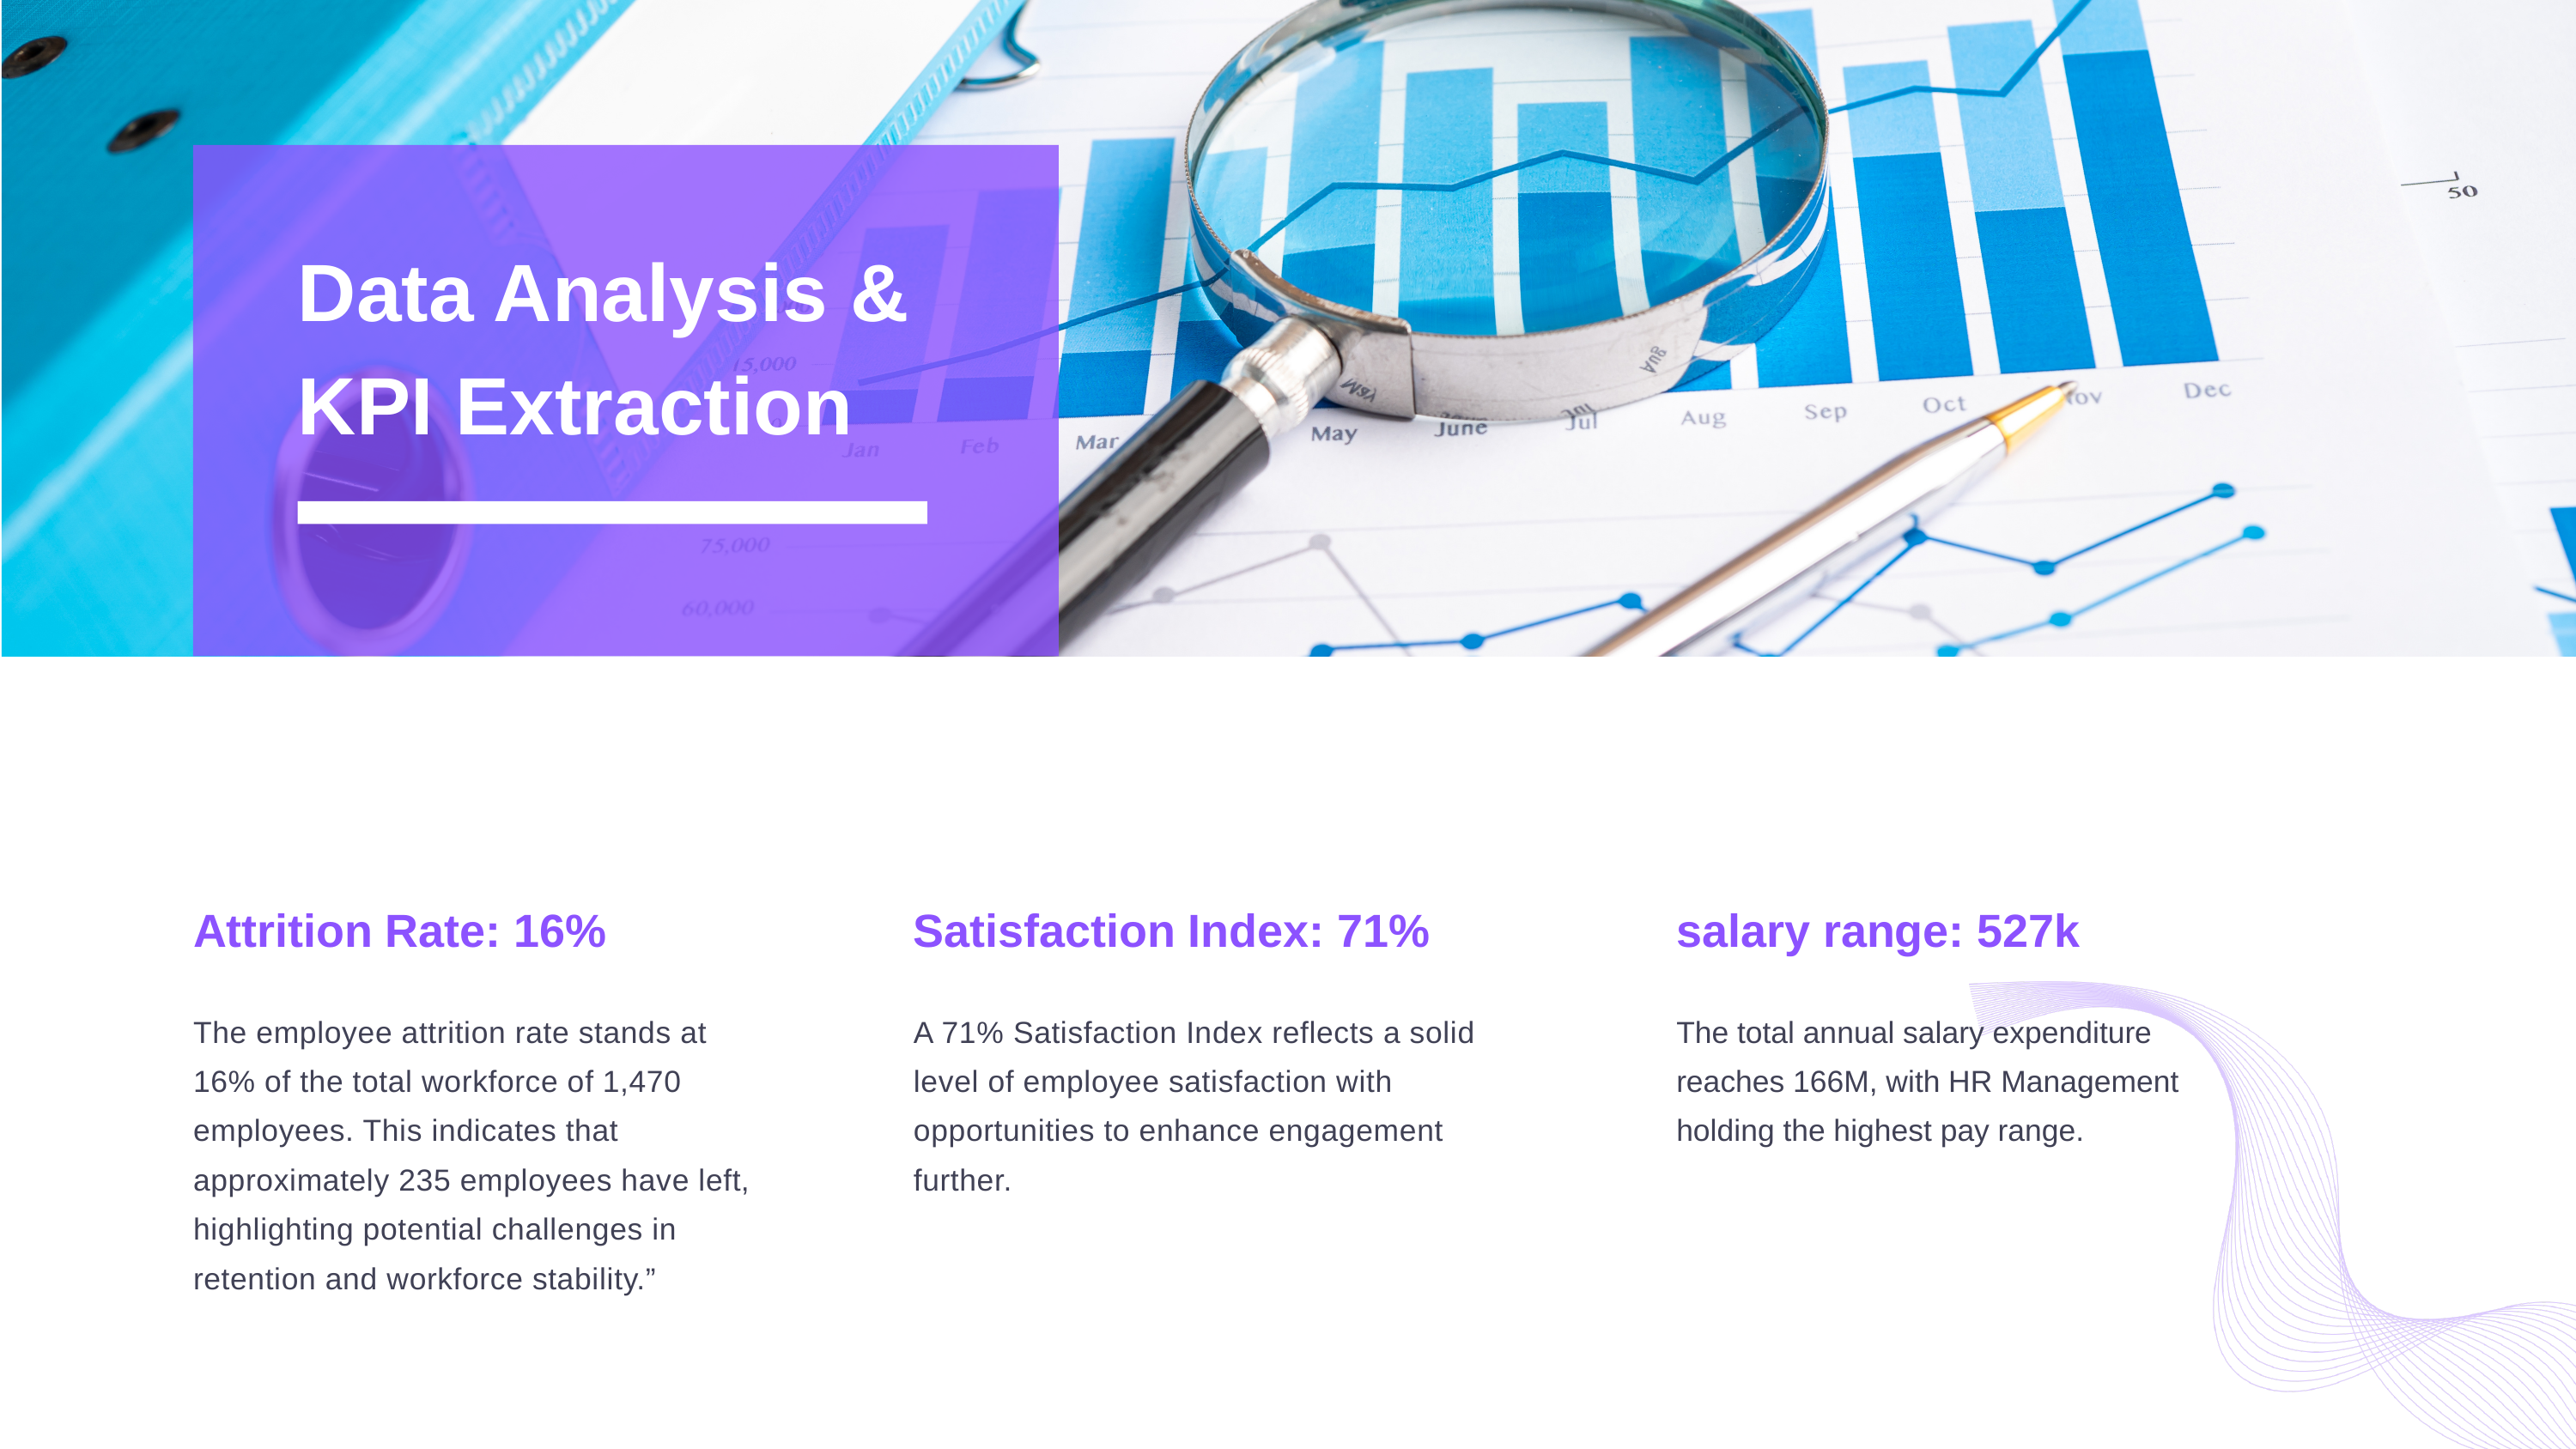

Data Analysis & KPI Extraction

Attrition Rate: 16%
Satisfaction Index: 71%
salary range: 527k

The employee attrition rate stands at 16% of the total workforce of 1,470 employees. This indicates that approximately 235 employees have left, highlighting potential challenges in retention and workforce stability.”
A 71% Satisfaction Index reflects a solid level of employee satisfaction with opportunities to enhance engagement further.
The total annual salary expenditure reaches 166M, with HR Management holding the highest pay range.